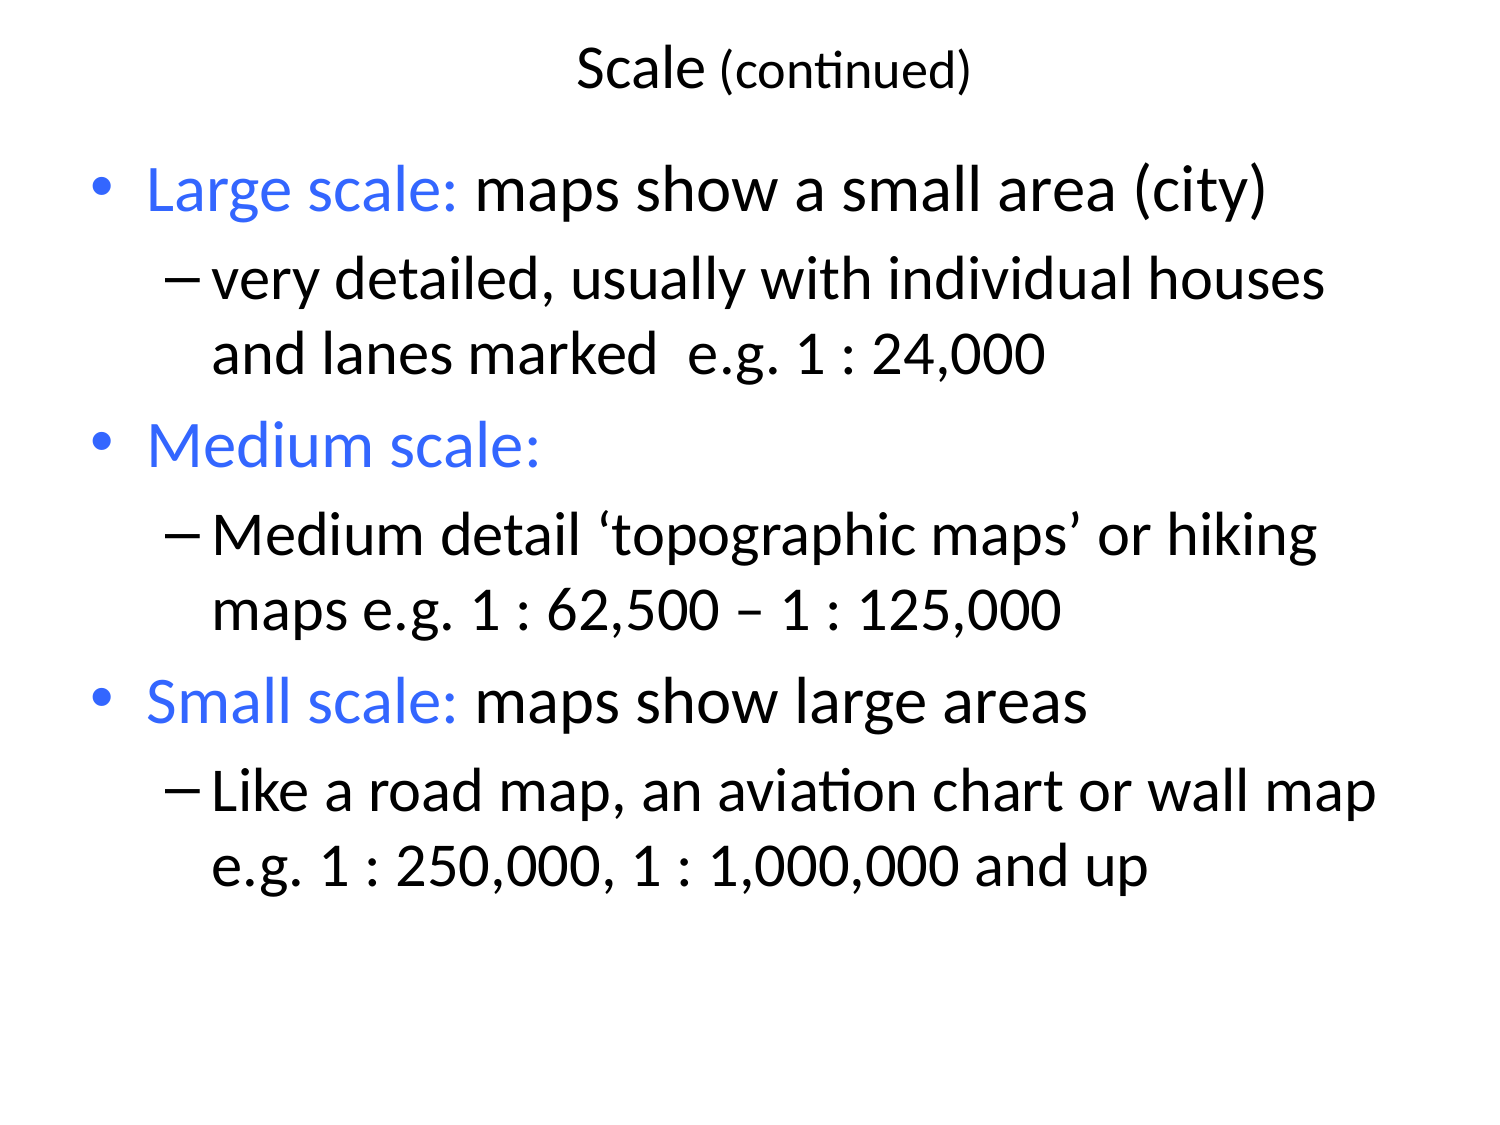

# Scale (continued)
Large scale: maps show a small area (city)
very detailed, usually with individual houses and lanes marked  e.g. 1 : 24,000
Medium scale:
Medium detail ‘topographic maps’ or hiking maps e.g. 1 : 62,500 – 1 : 125,000
Small scale: maps show large areas
Like a road map, an aviation chart or wall map e.g. 1 : 250,000, 1 : 1,000,000 and up